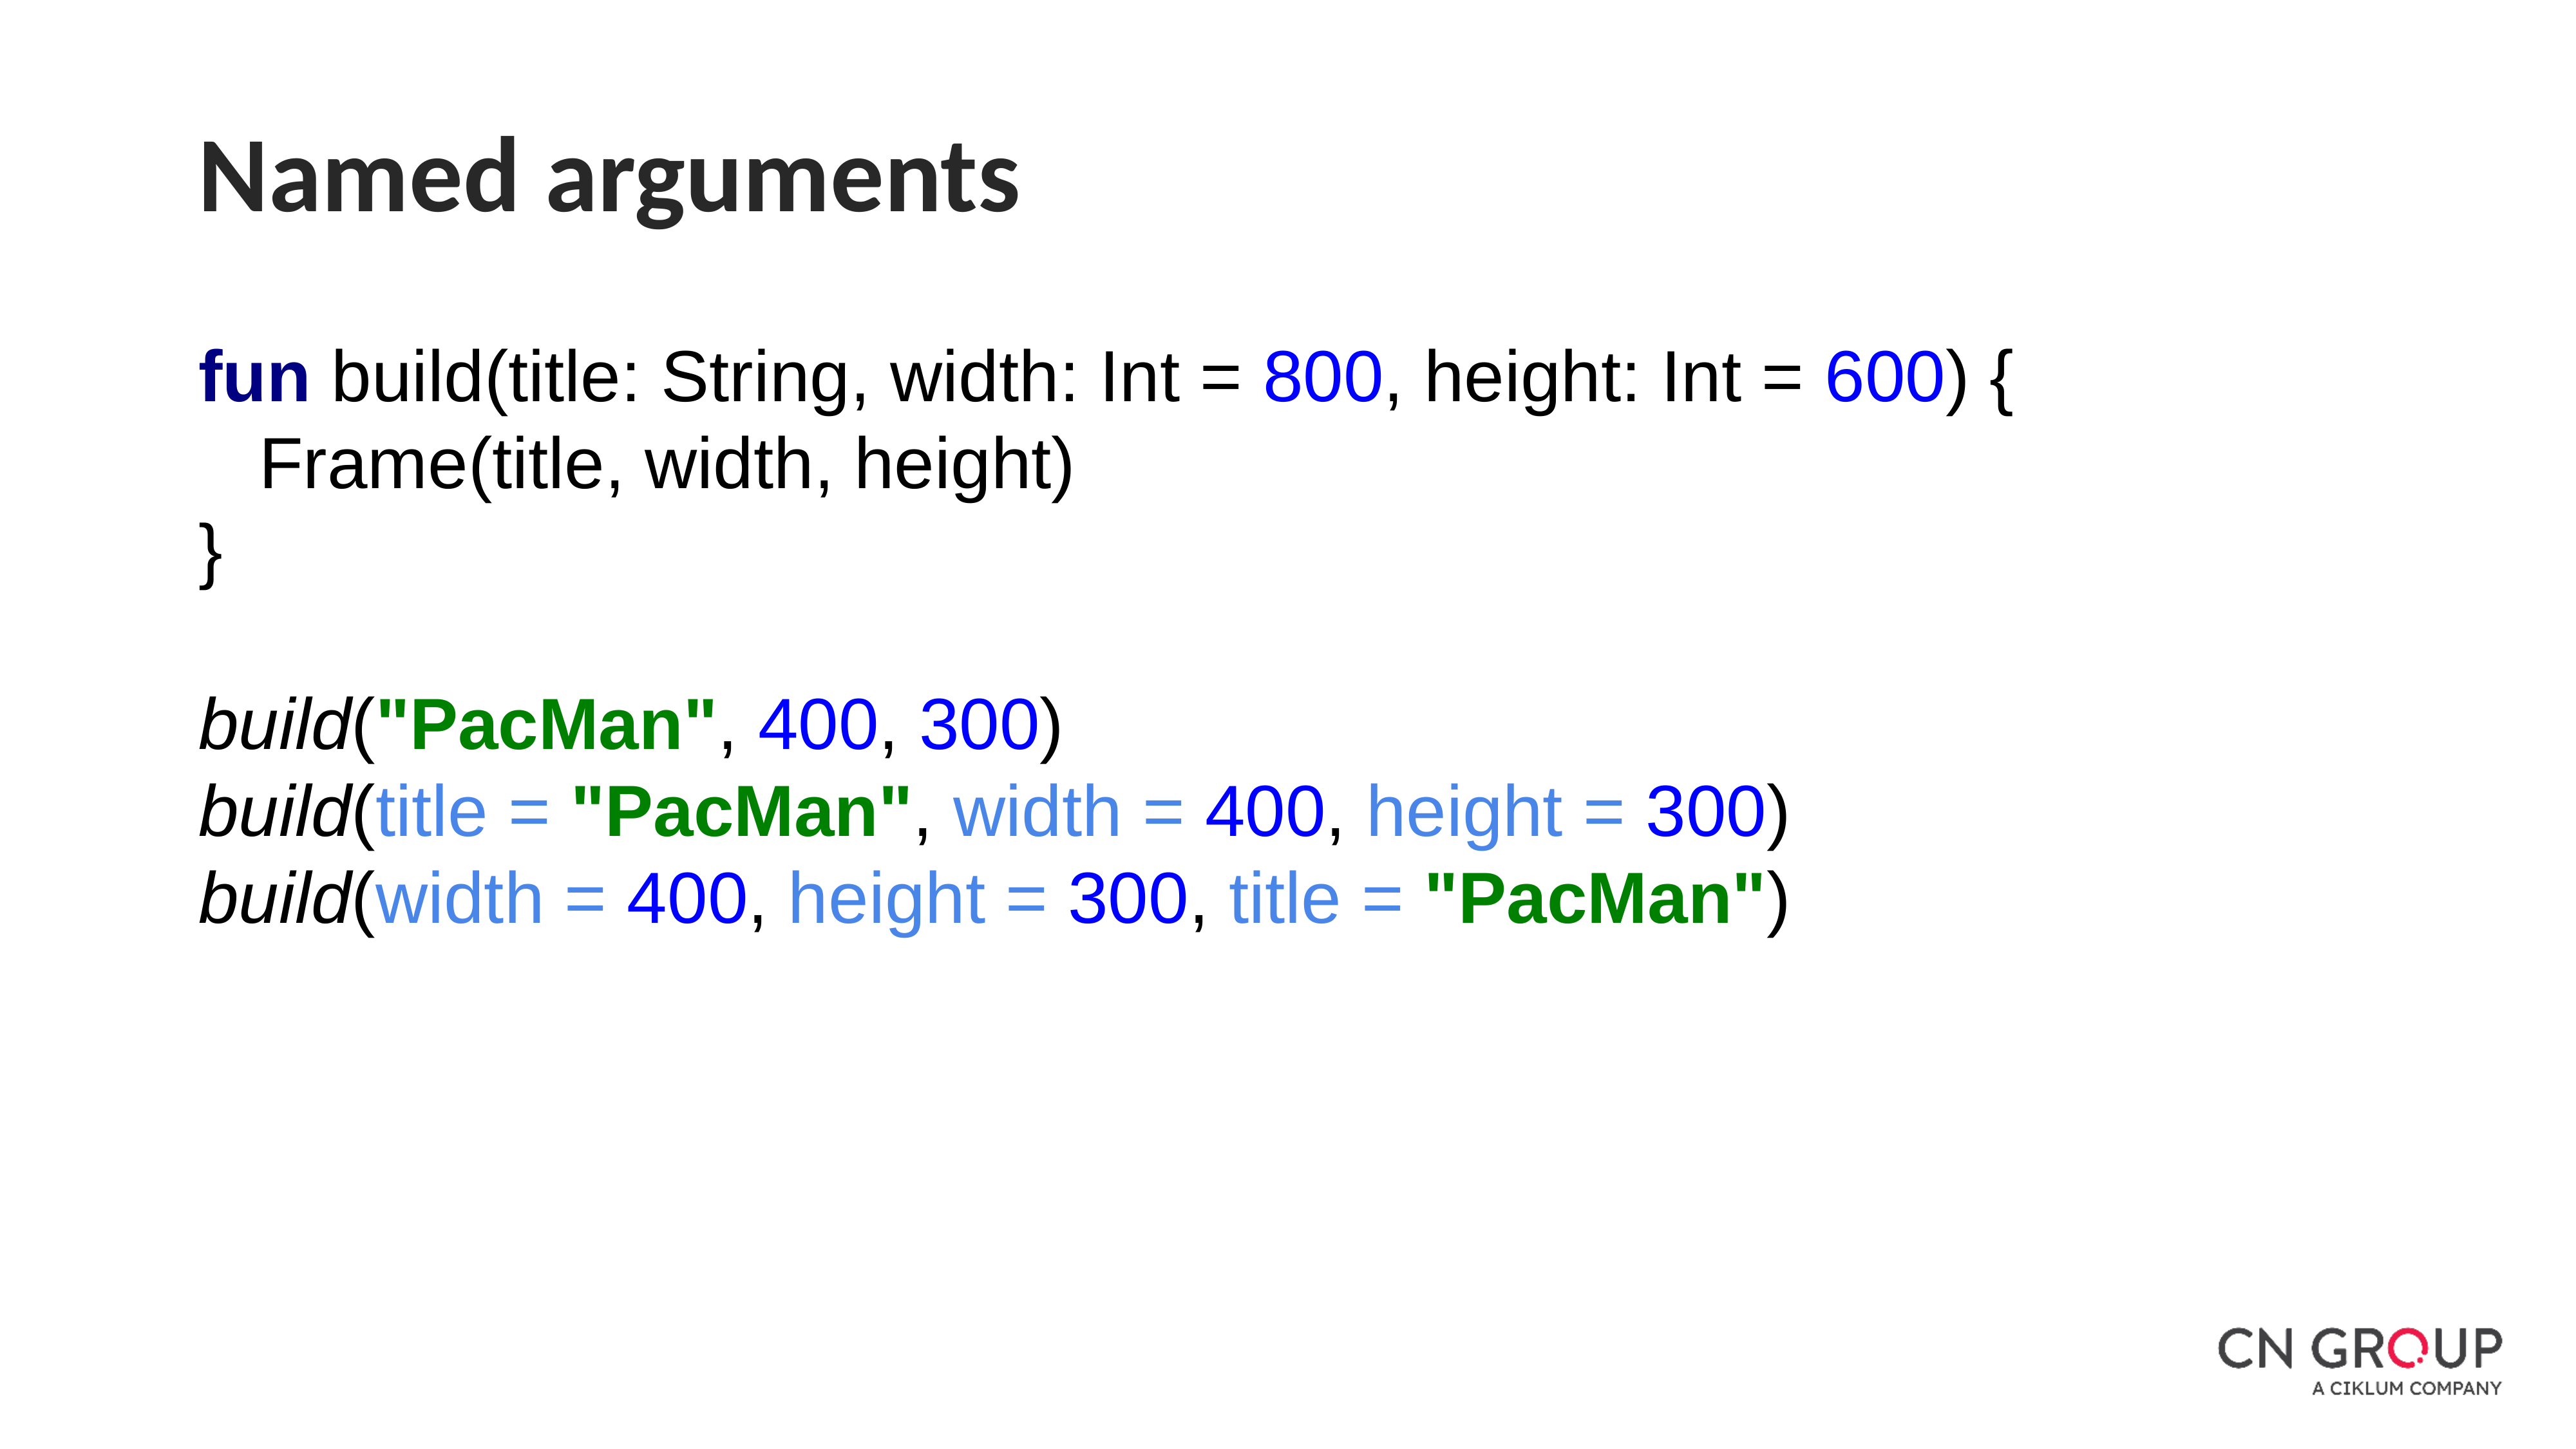

Named arguments
fun build(title: String, width: Int = 800, height: Int = 600) {
   Frame(title, width, height)
}
build("PacMan", 400, 300)
build(title = "PacMan", width = 400, height = 300)
build(width = 400, height = 300, title = "PacMan")